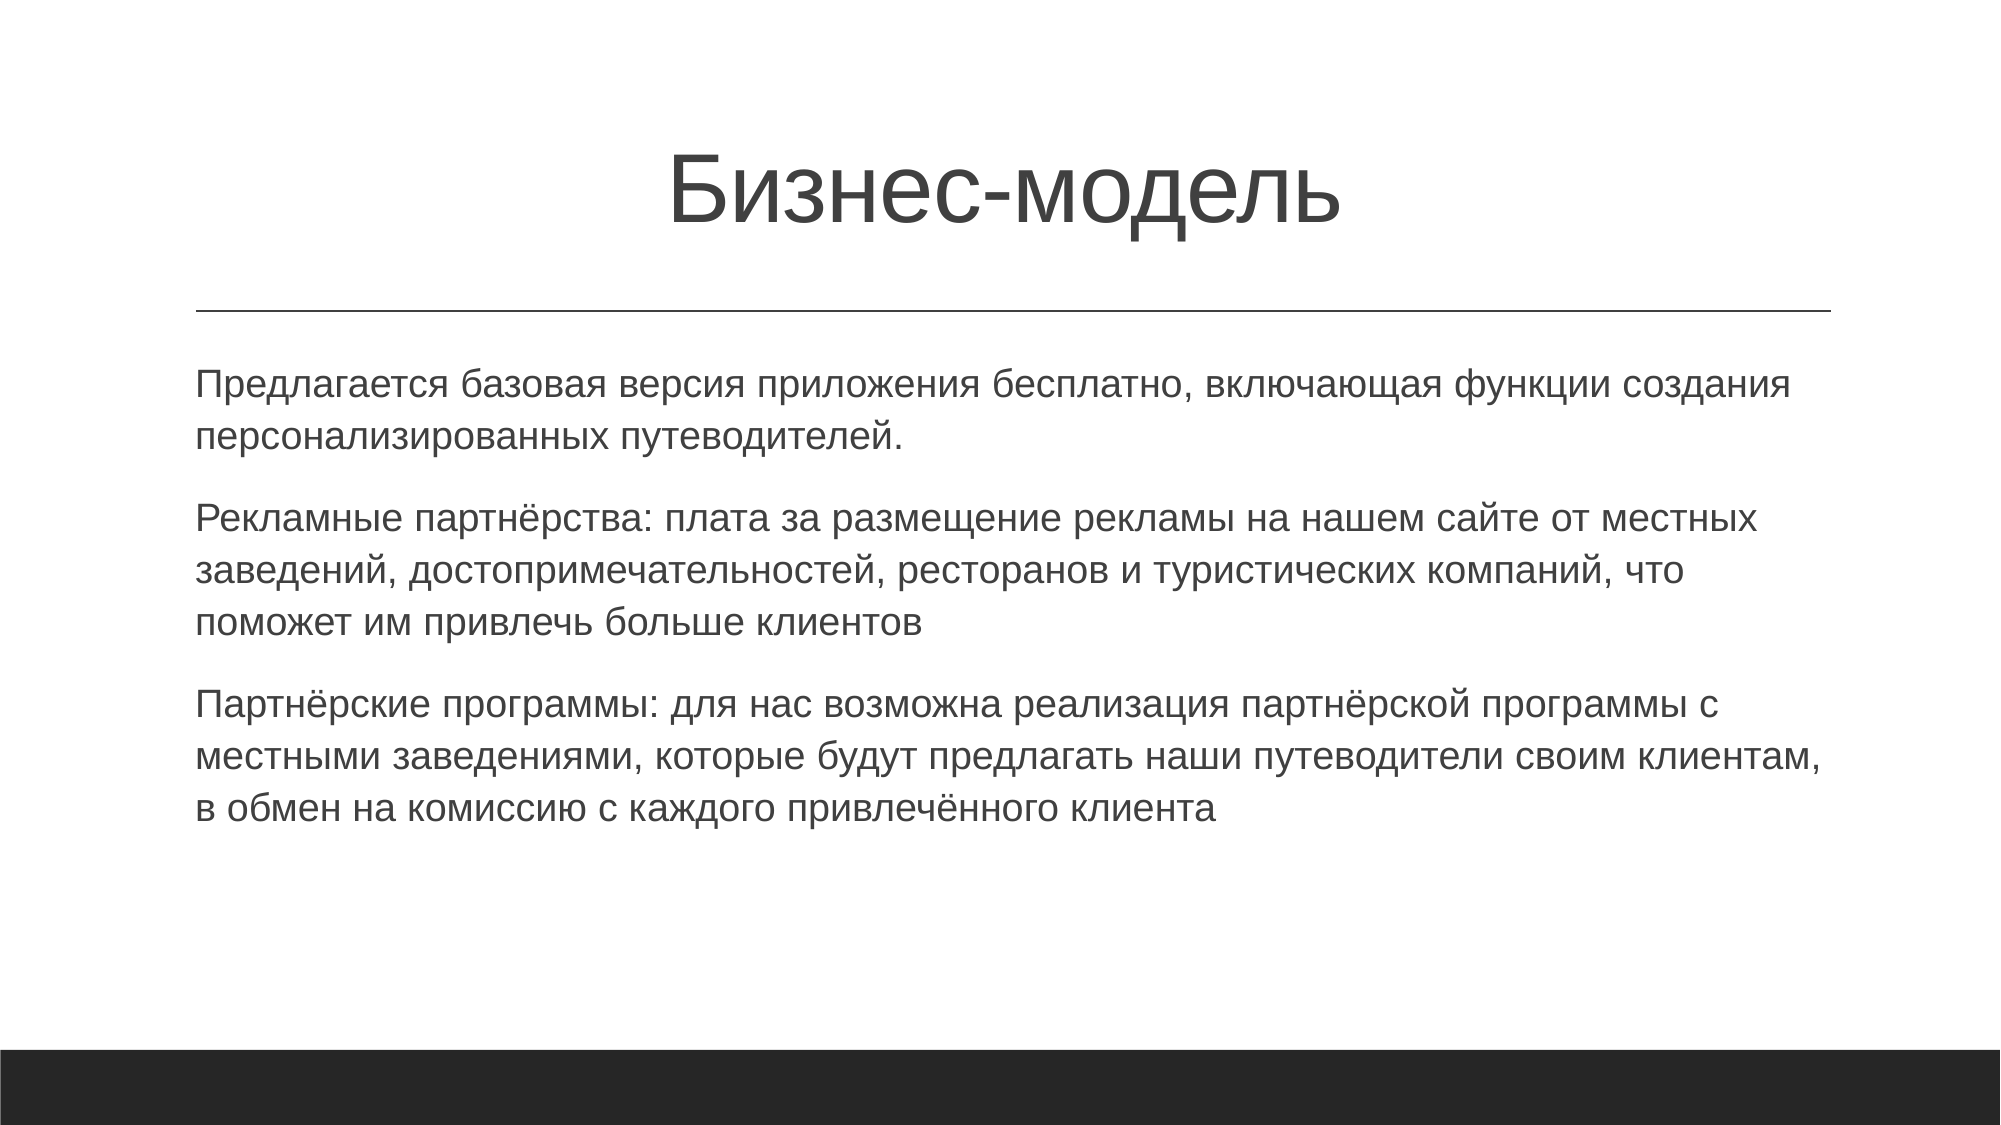

# Бизнес-модель
Предлагается базовая версия приложения бесплатно, включающая функции создания персонализированных путеводителей.
Рекламные партнёрства: плата за размещение рекламы на нашем сайте от местных заведений, достопримечательностей, ресторанов и туристических компаний, что поможет им привлечь больше клиентов
Партнёрские программы: для нас возможна реализация партнёрской программы с местными заведениями, которые будут предлагать наши путеводители своим клиентам, в обмен на комиссию с каждого привлечённого клиента